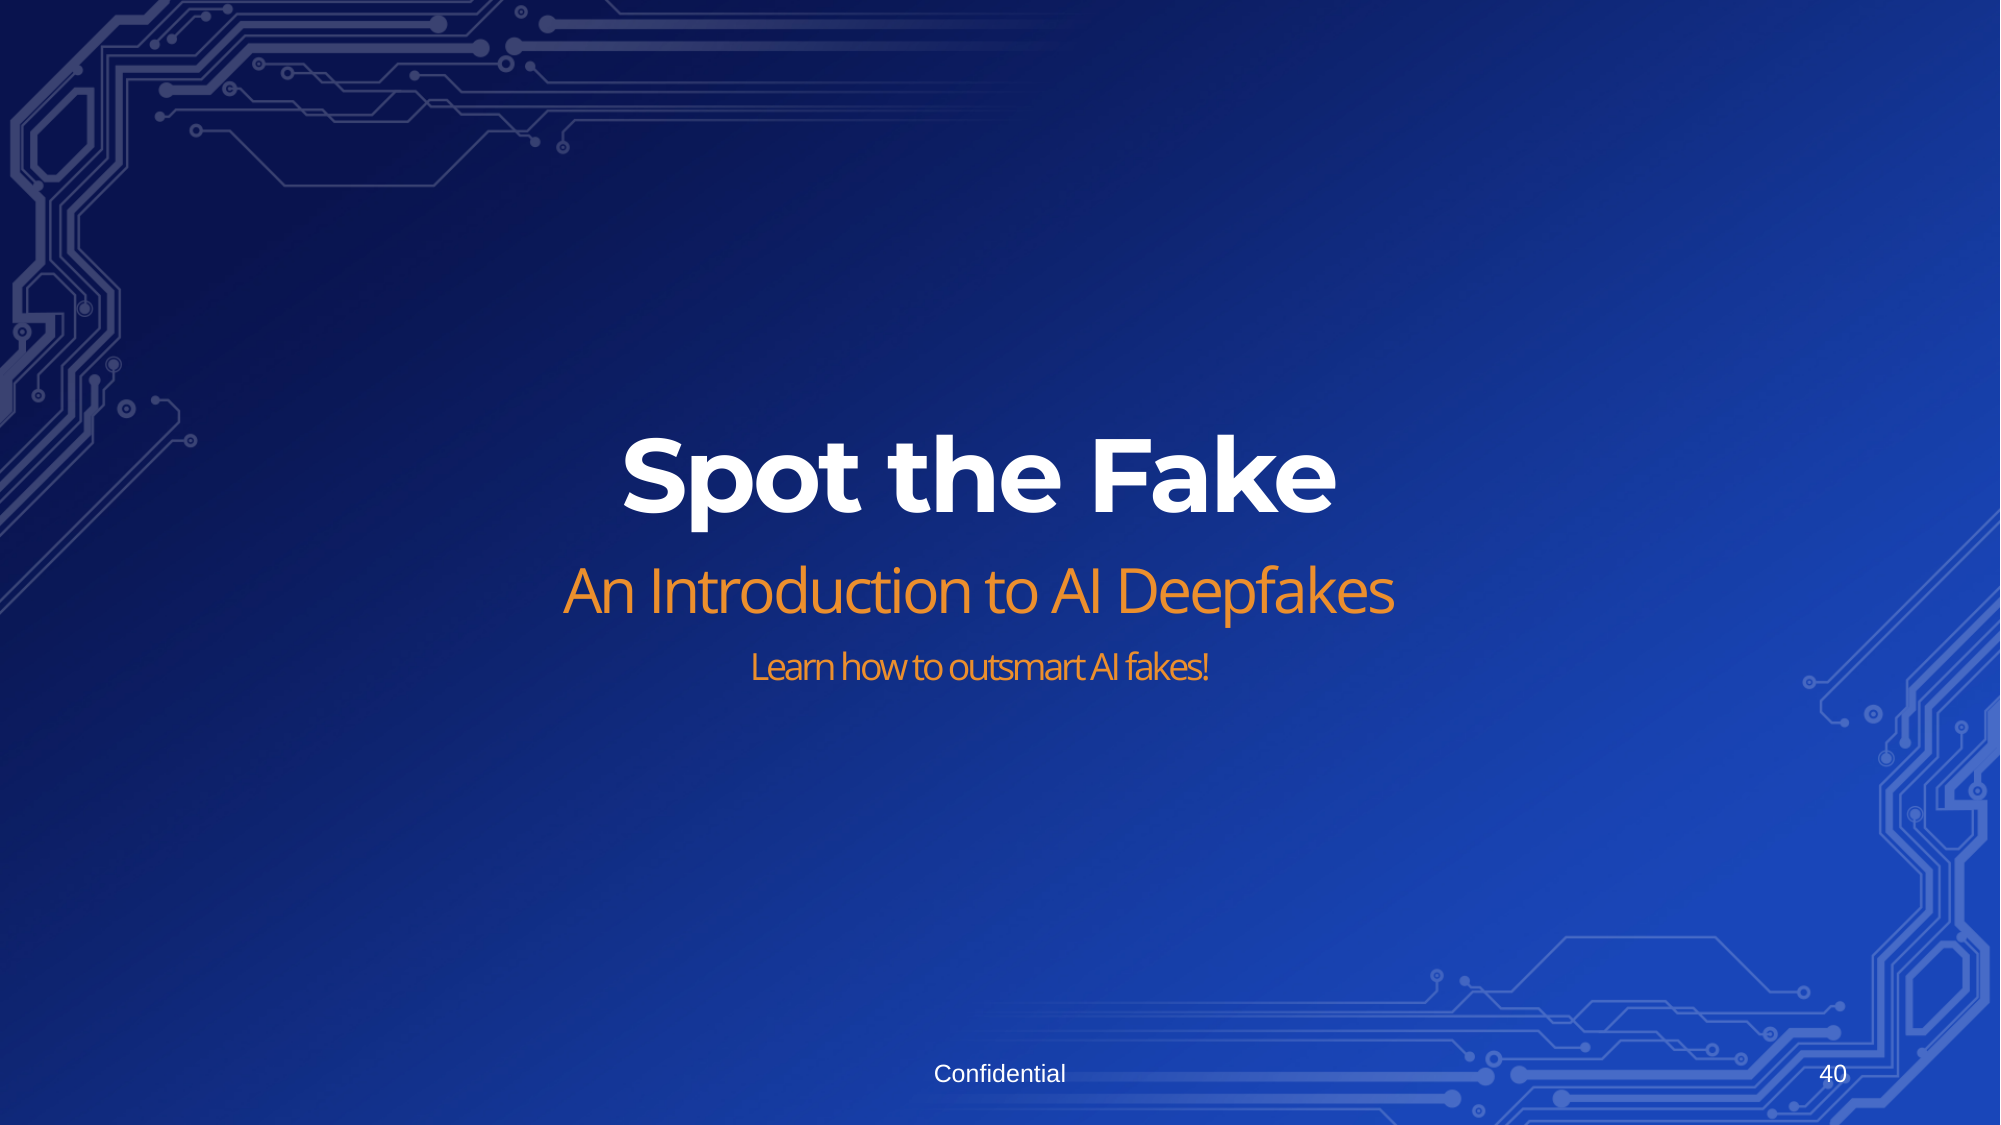

Spot the Fake

An Introduction to AI Deepfakes
Learn how to outsmart AI fakes!